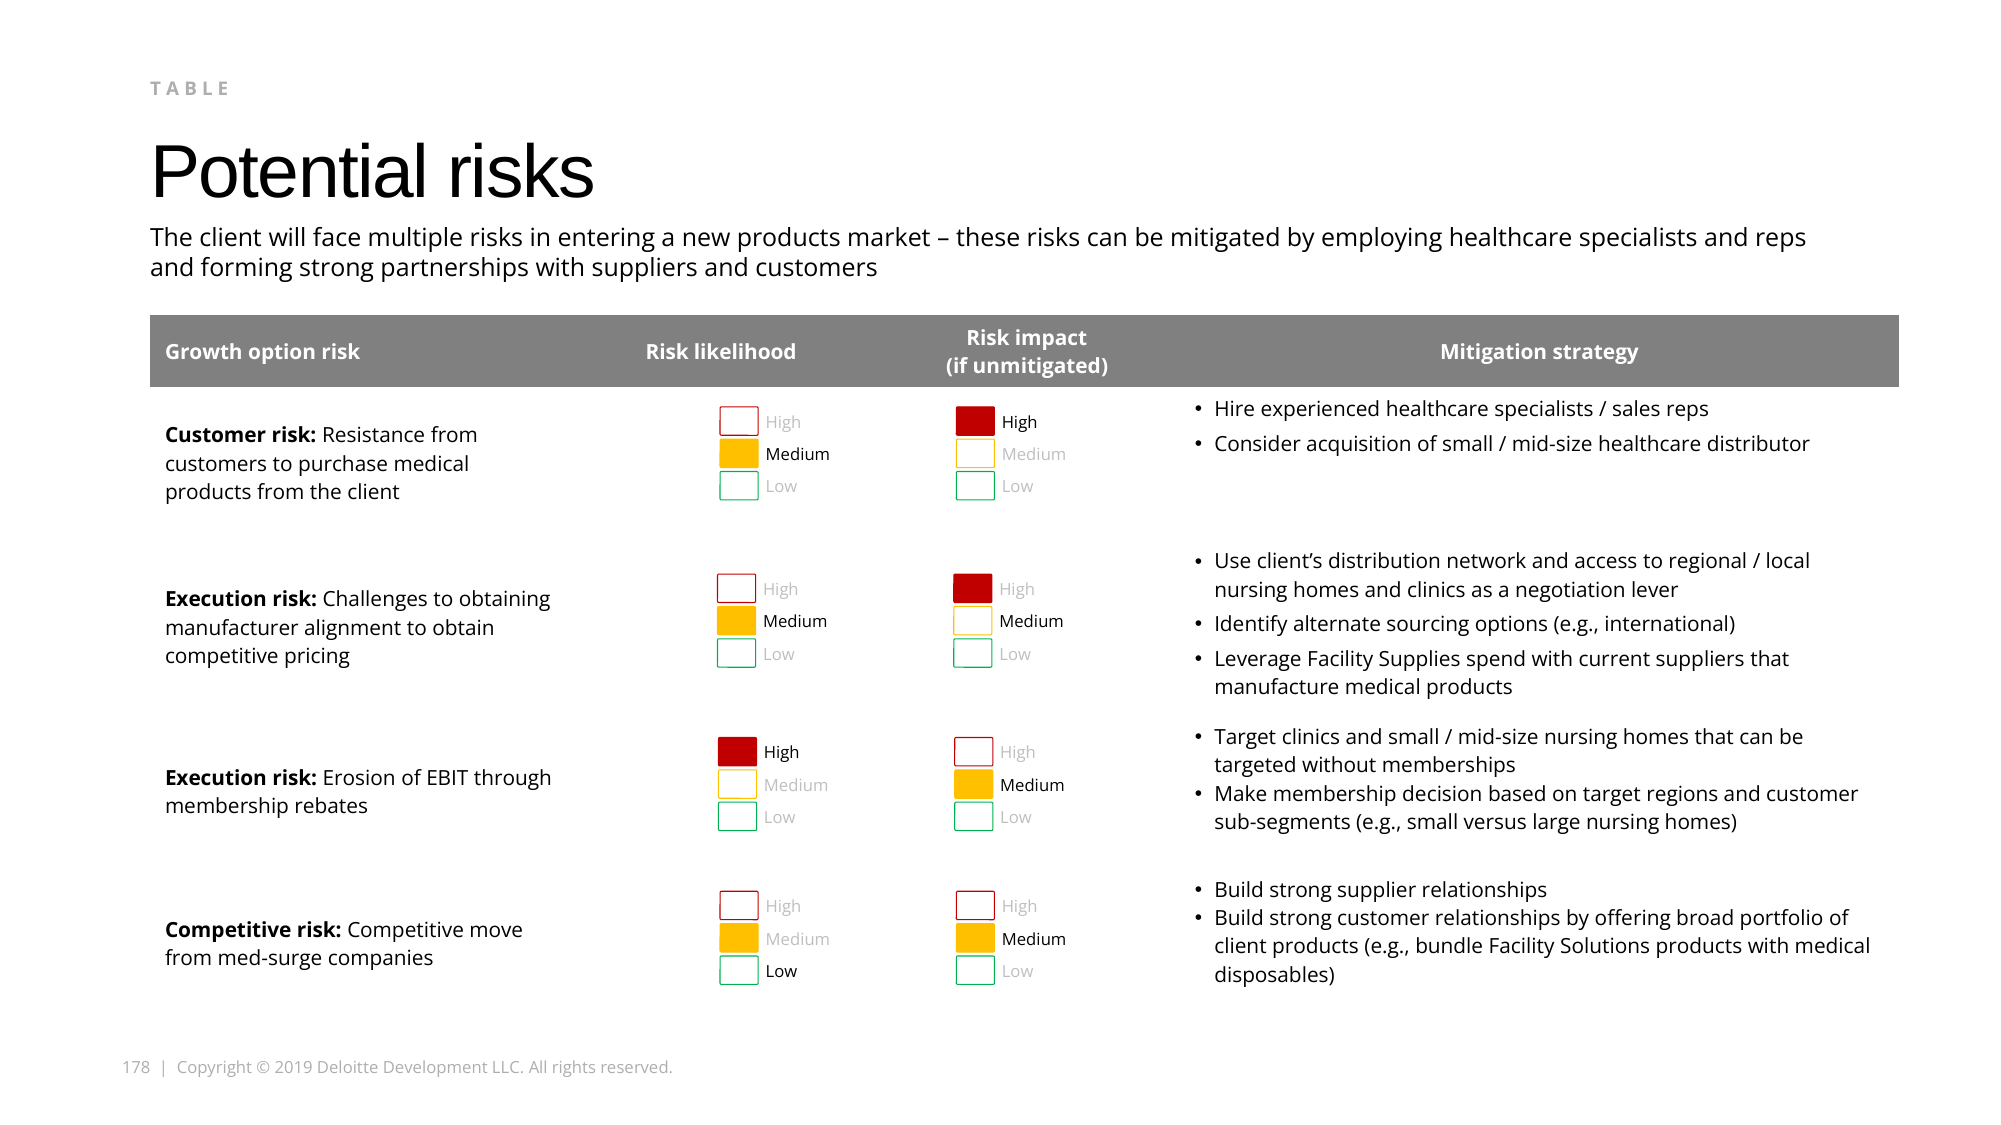

Table
# Potential risks

The client will face multiple risks in entering a new products market – these risks can be mitigated by employing healthcare specialists and reps and forming strong partnerships with suppliers and customers

| Growth option risk | Risk likelihood | Risk impact (if unmitigated) | Mitigation strategy |
| --- | --- | --- | --- |
| Customer risk: Resistance from customers to purchase medical products from the client |  |  | Hire experienced healthcare specialists / sales reps Consider acquisition of small / mid-size healthcare distributor |
| Execution risk: Challenges to obtaining manufacturer alignment to obtain competitive pricing |  |  | Use client’s distribution network and access to regional / local nursing homes and clinics as a negotiation lever Identify alternate sourcing options (e.g., international) Leverage Facility Supplies spend with current suppliers that manufacture medical products |
| Execution risk: Erosion of EBIT through membership rebates |  |  | Target clinics and small / mid-size nursing homes that can be targeted without memberships Make membership decision based on target regions and customer sub-segments (e.g., small versus large nursing homes) |
| Competitive risk: Competitive move from med-surge companies |  |  | Build strong supplier relationships Build strong customer relationships by offering broad portfolio of client products (e.g., bundle Facility Solutions products with medical disposables) |

High

High

Medium

Medium

Low

Low

High

High

Medium

Medium

Low

Low

High

High

Medium

Medium

Low

Low

High

High

Medium

Medium

Low

Low